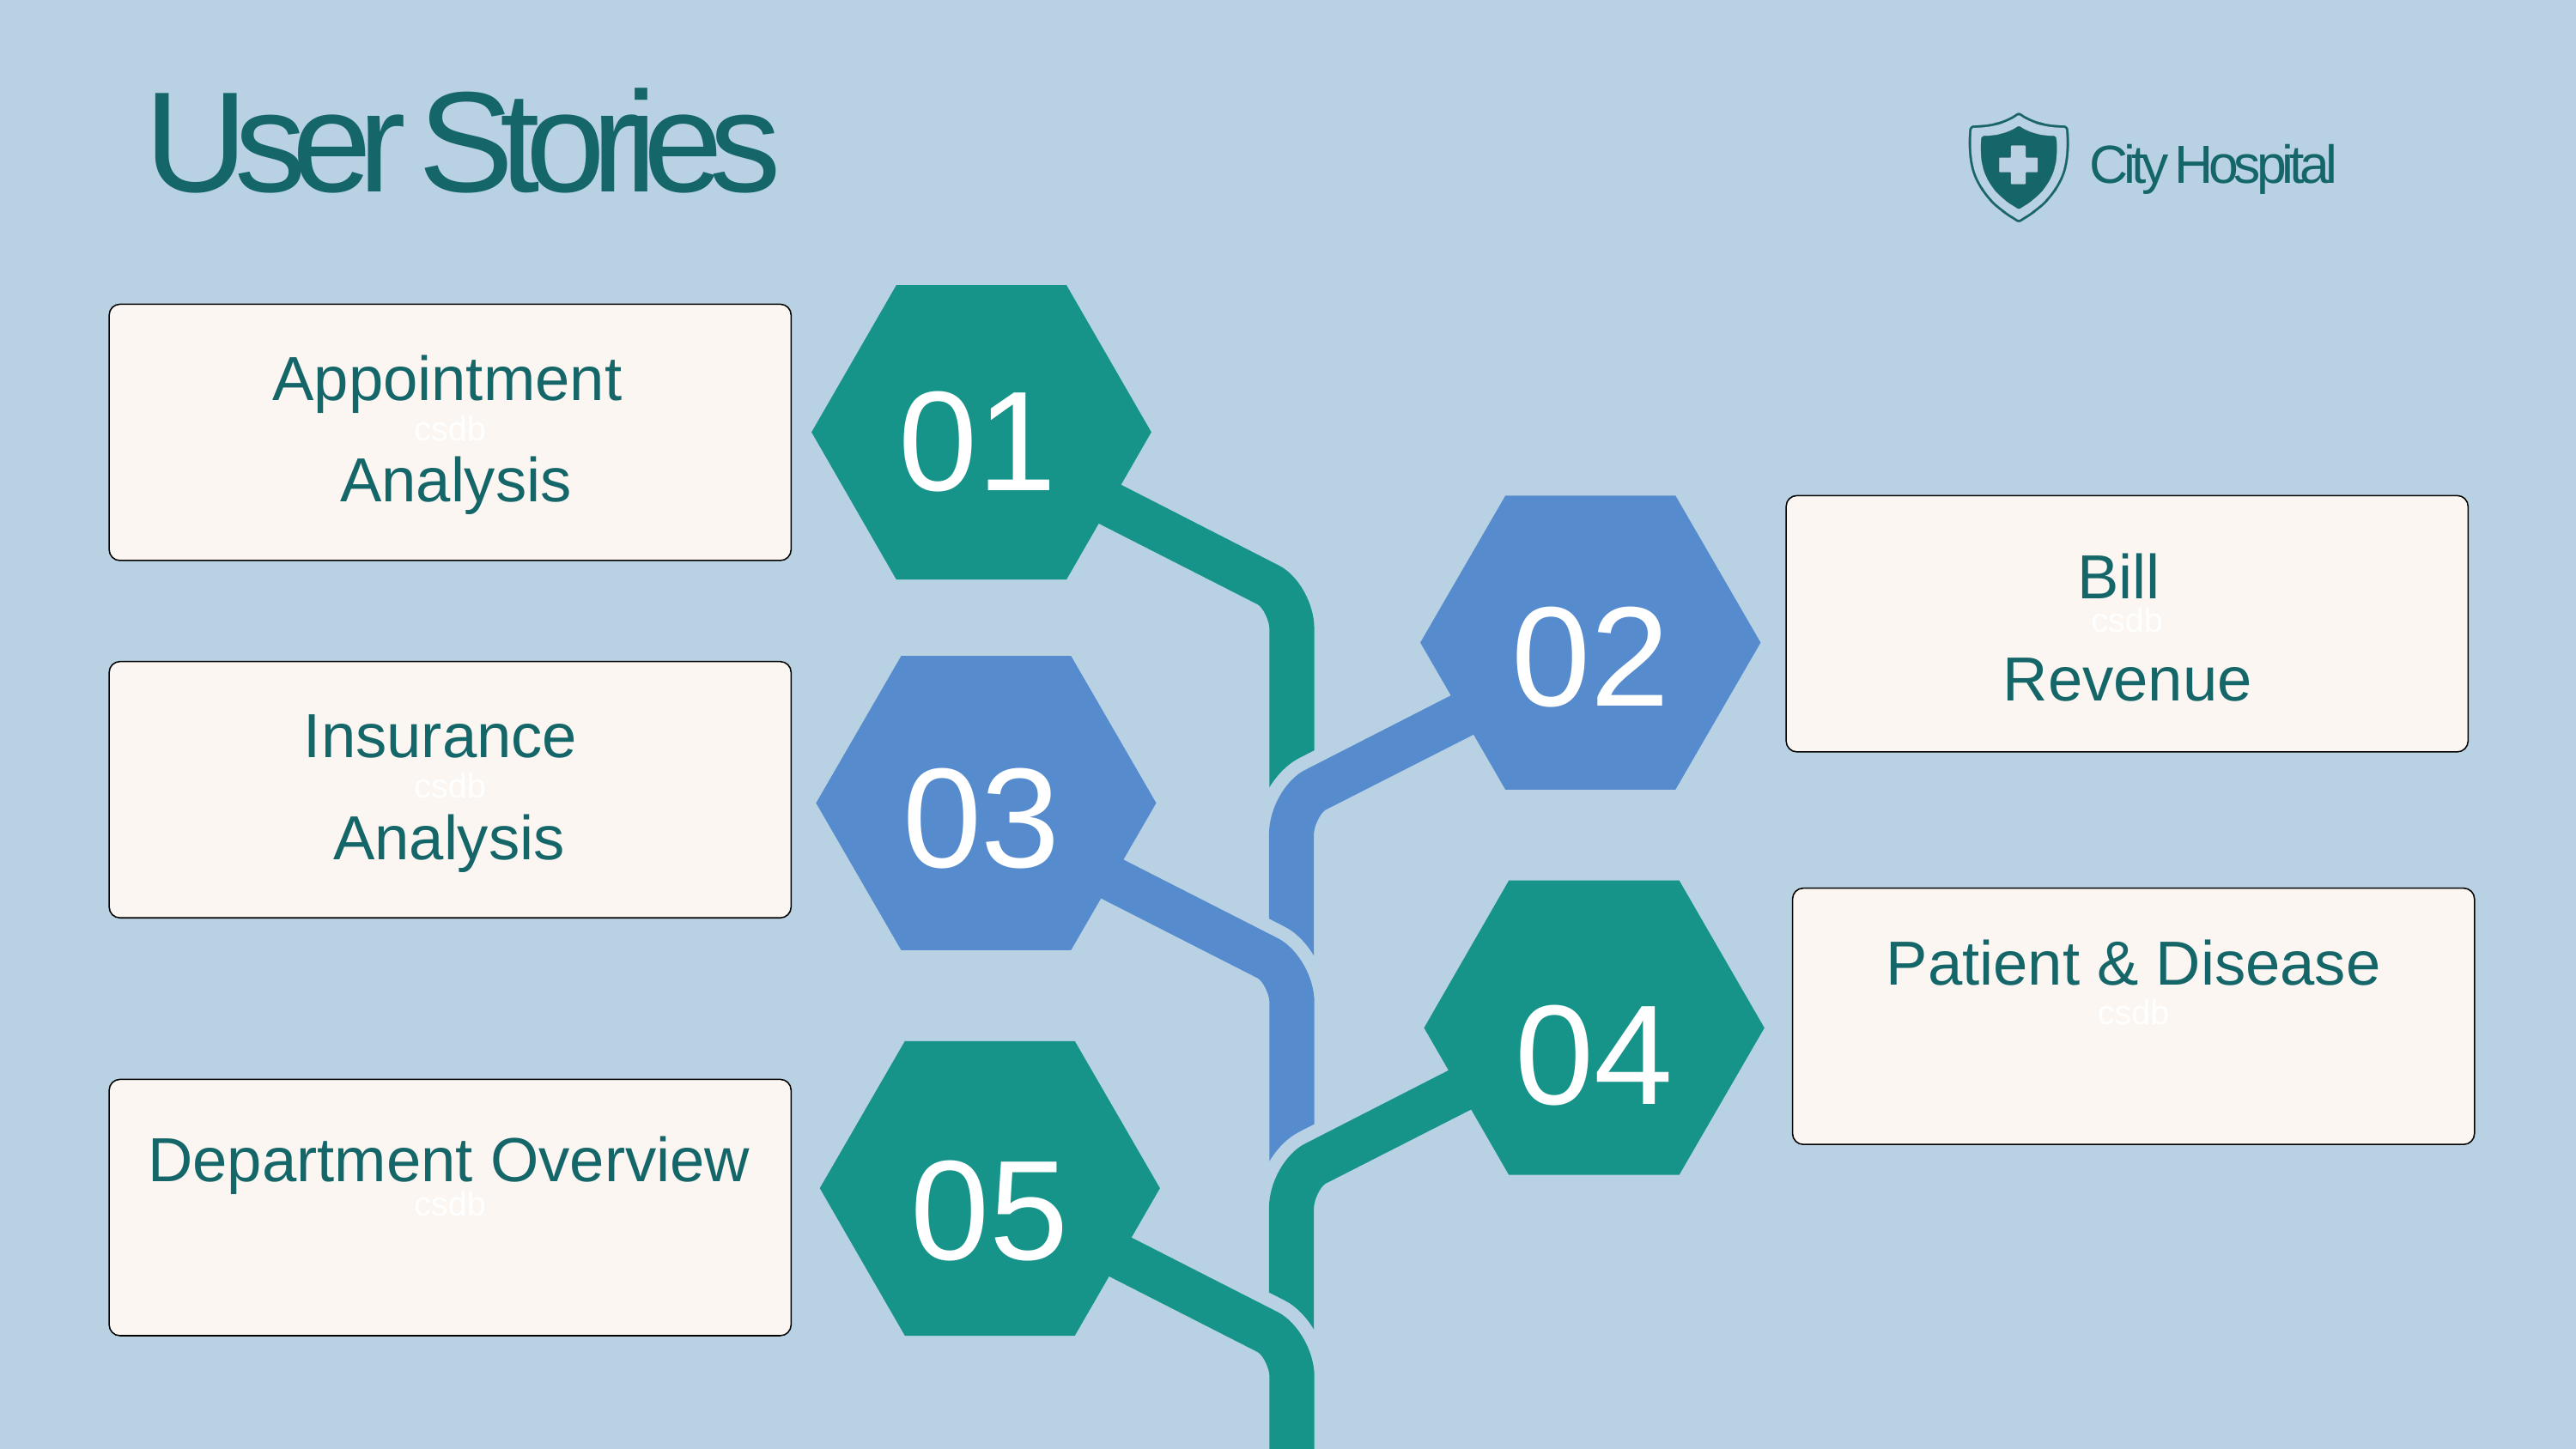

User Stories

City Hospital

csdb
Appointment
Analysis
Lorem ipsum dolor sit amet, consectetur adipiscing elit, sed do eiusmod tempor incididunt ut labore et dolore magna aliqua. Ut enim ad minim veniam, quis nostrud exercitation ullamco laboris nisi ut aliquip ex ea commodo consequat.
01

csdb
Bill
Revenue
02

csdb
Insurance
Analysis

03

csdb
Patient & Disease
04

csdb
05
Department Overview